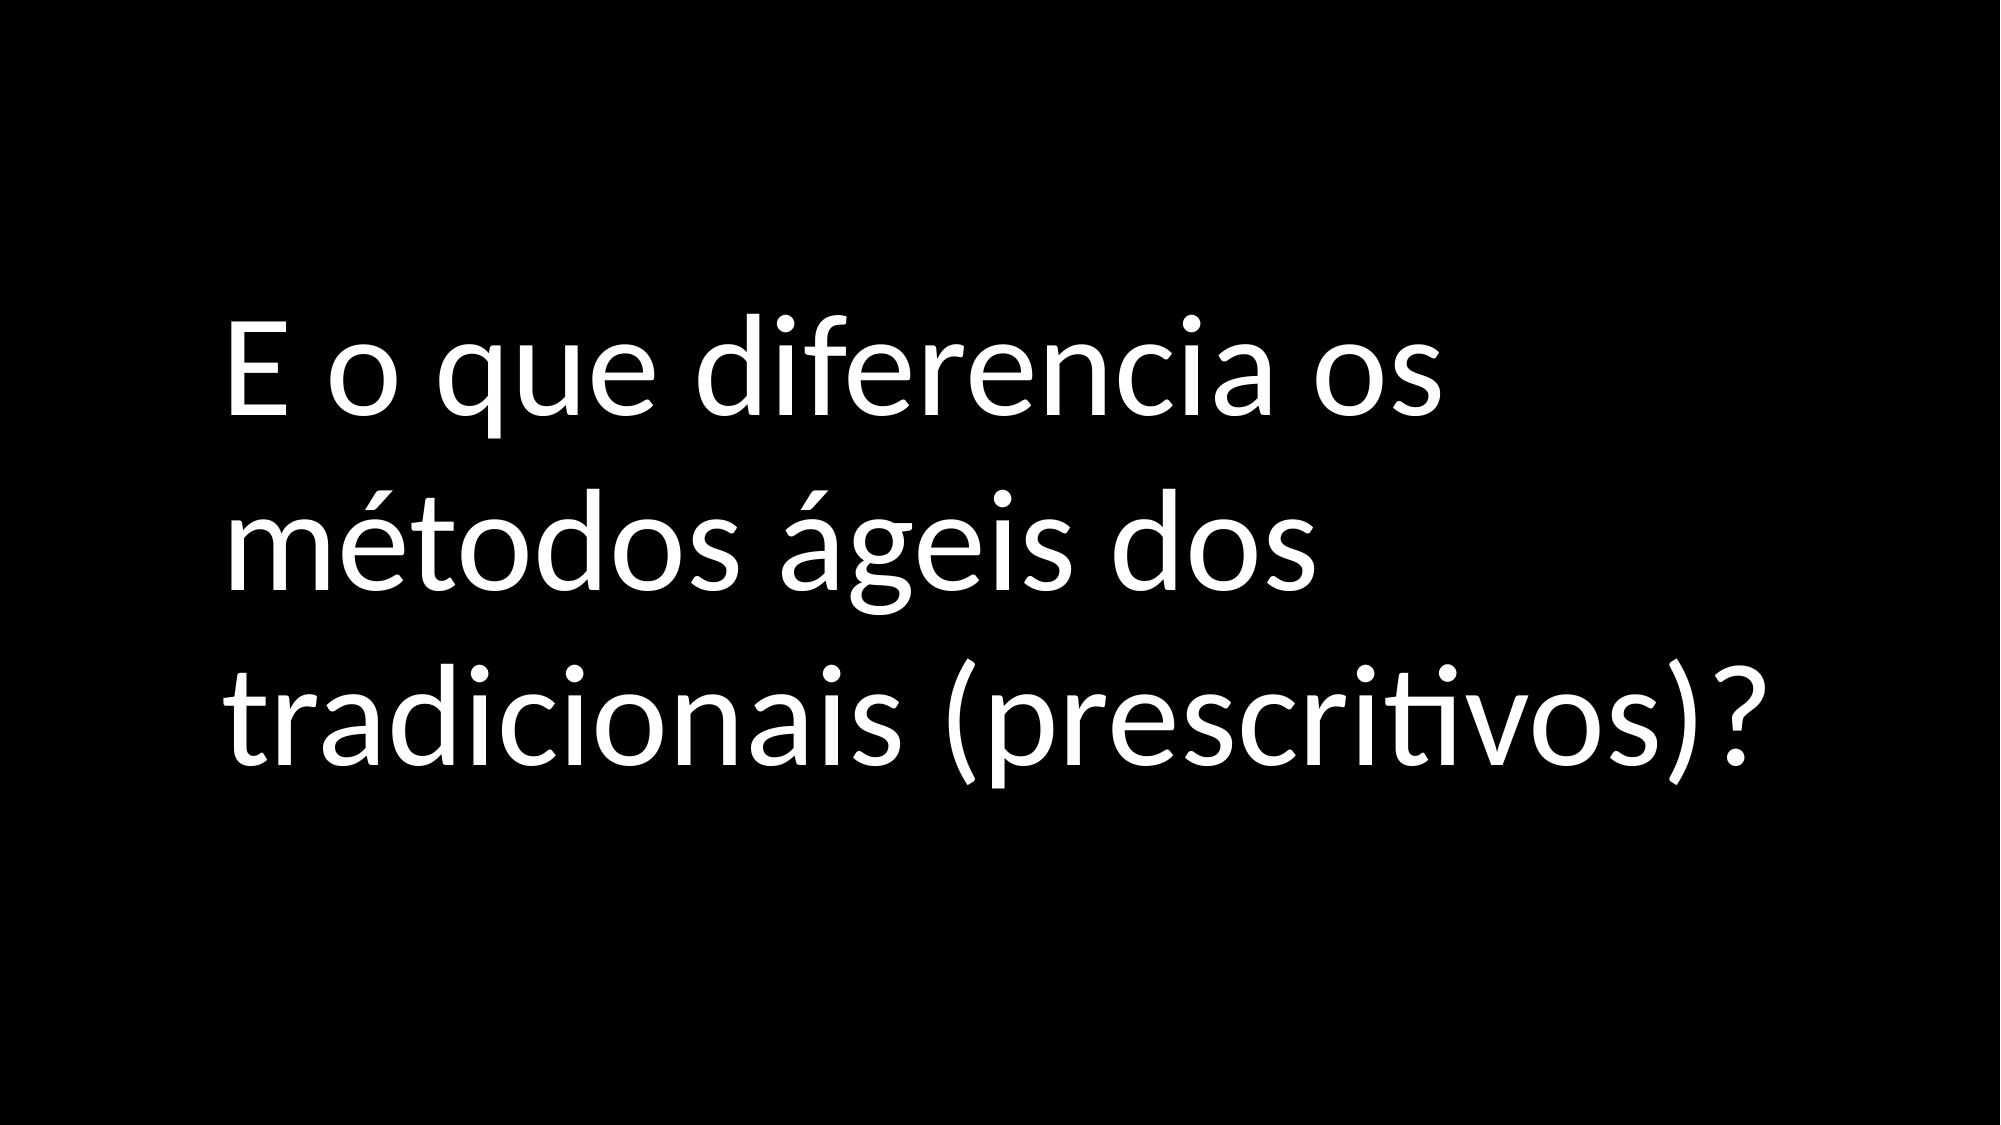

E o que diferencia os métodos ágeis dos tradicionais (prescritivos)?